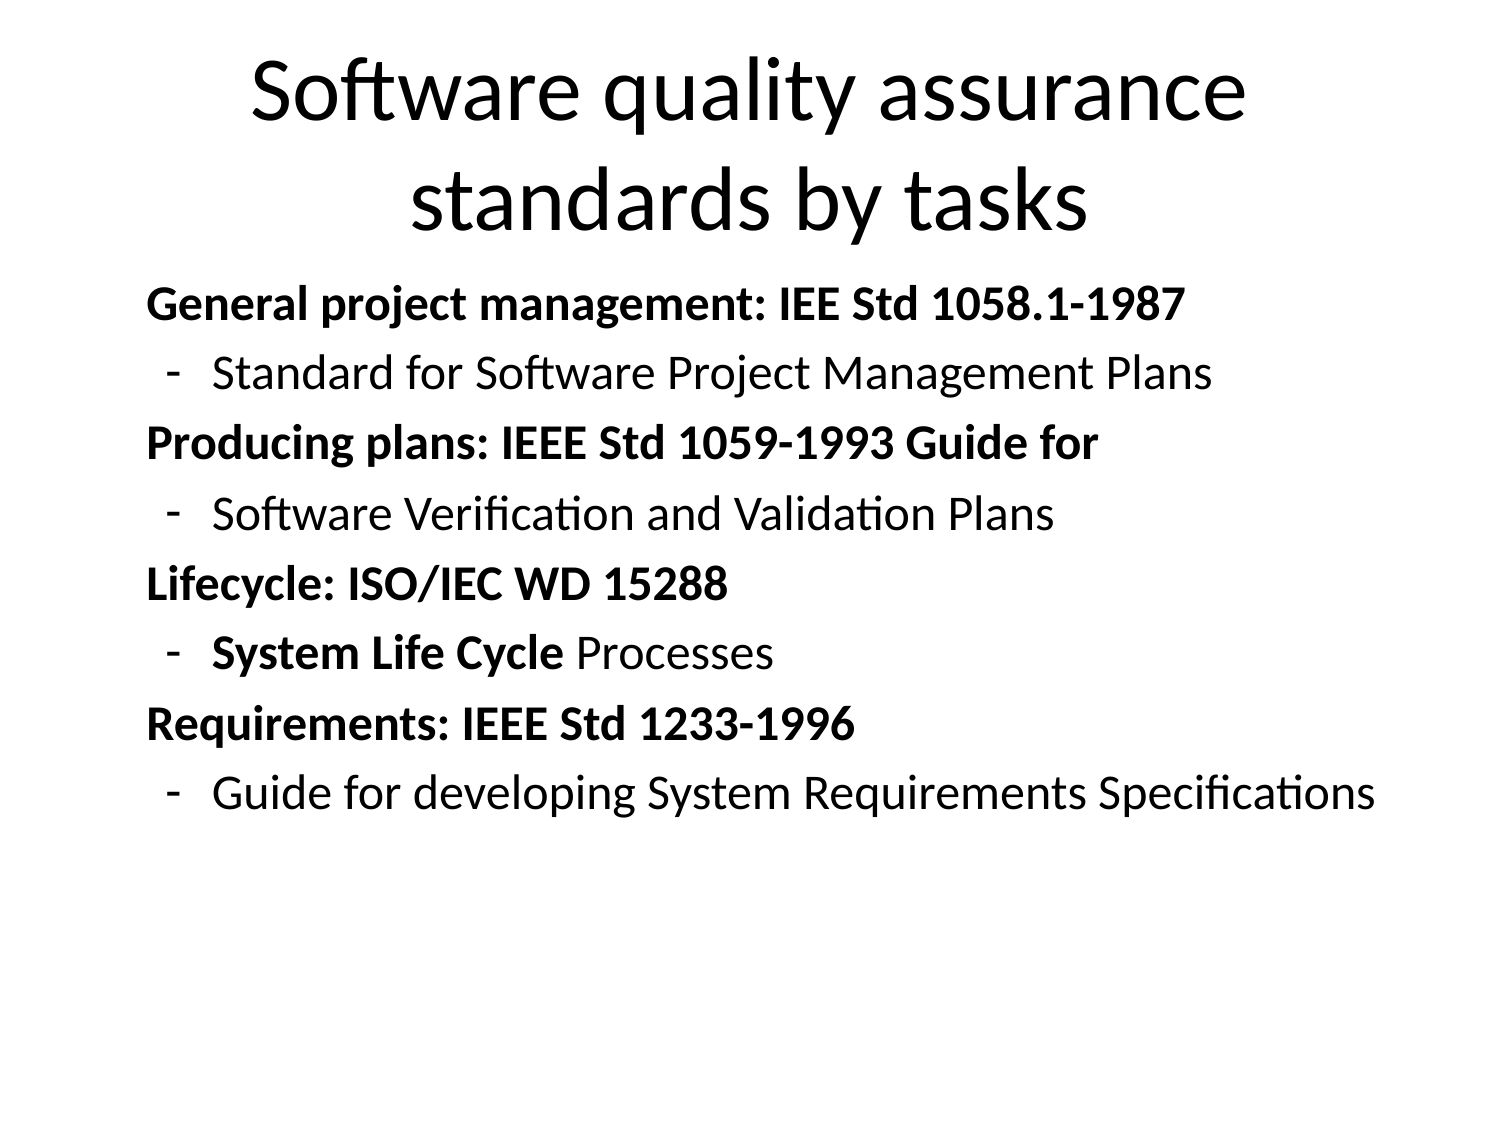

# Software quality assurance standards by tasks
General project management: IEE Std 1058.1-1987
Standard for Software Project Management Plans
Producing plans: IEEE Std 1059-1993 Guide for
Software Verification and Validation Plans
Lifecycle: ISO/IEC WD 15288
System Life Cycle Processes
Requirements: IEEE Std 1233-1996
Guide for developing System Requirements Specifications